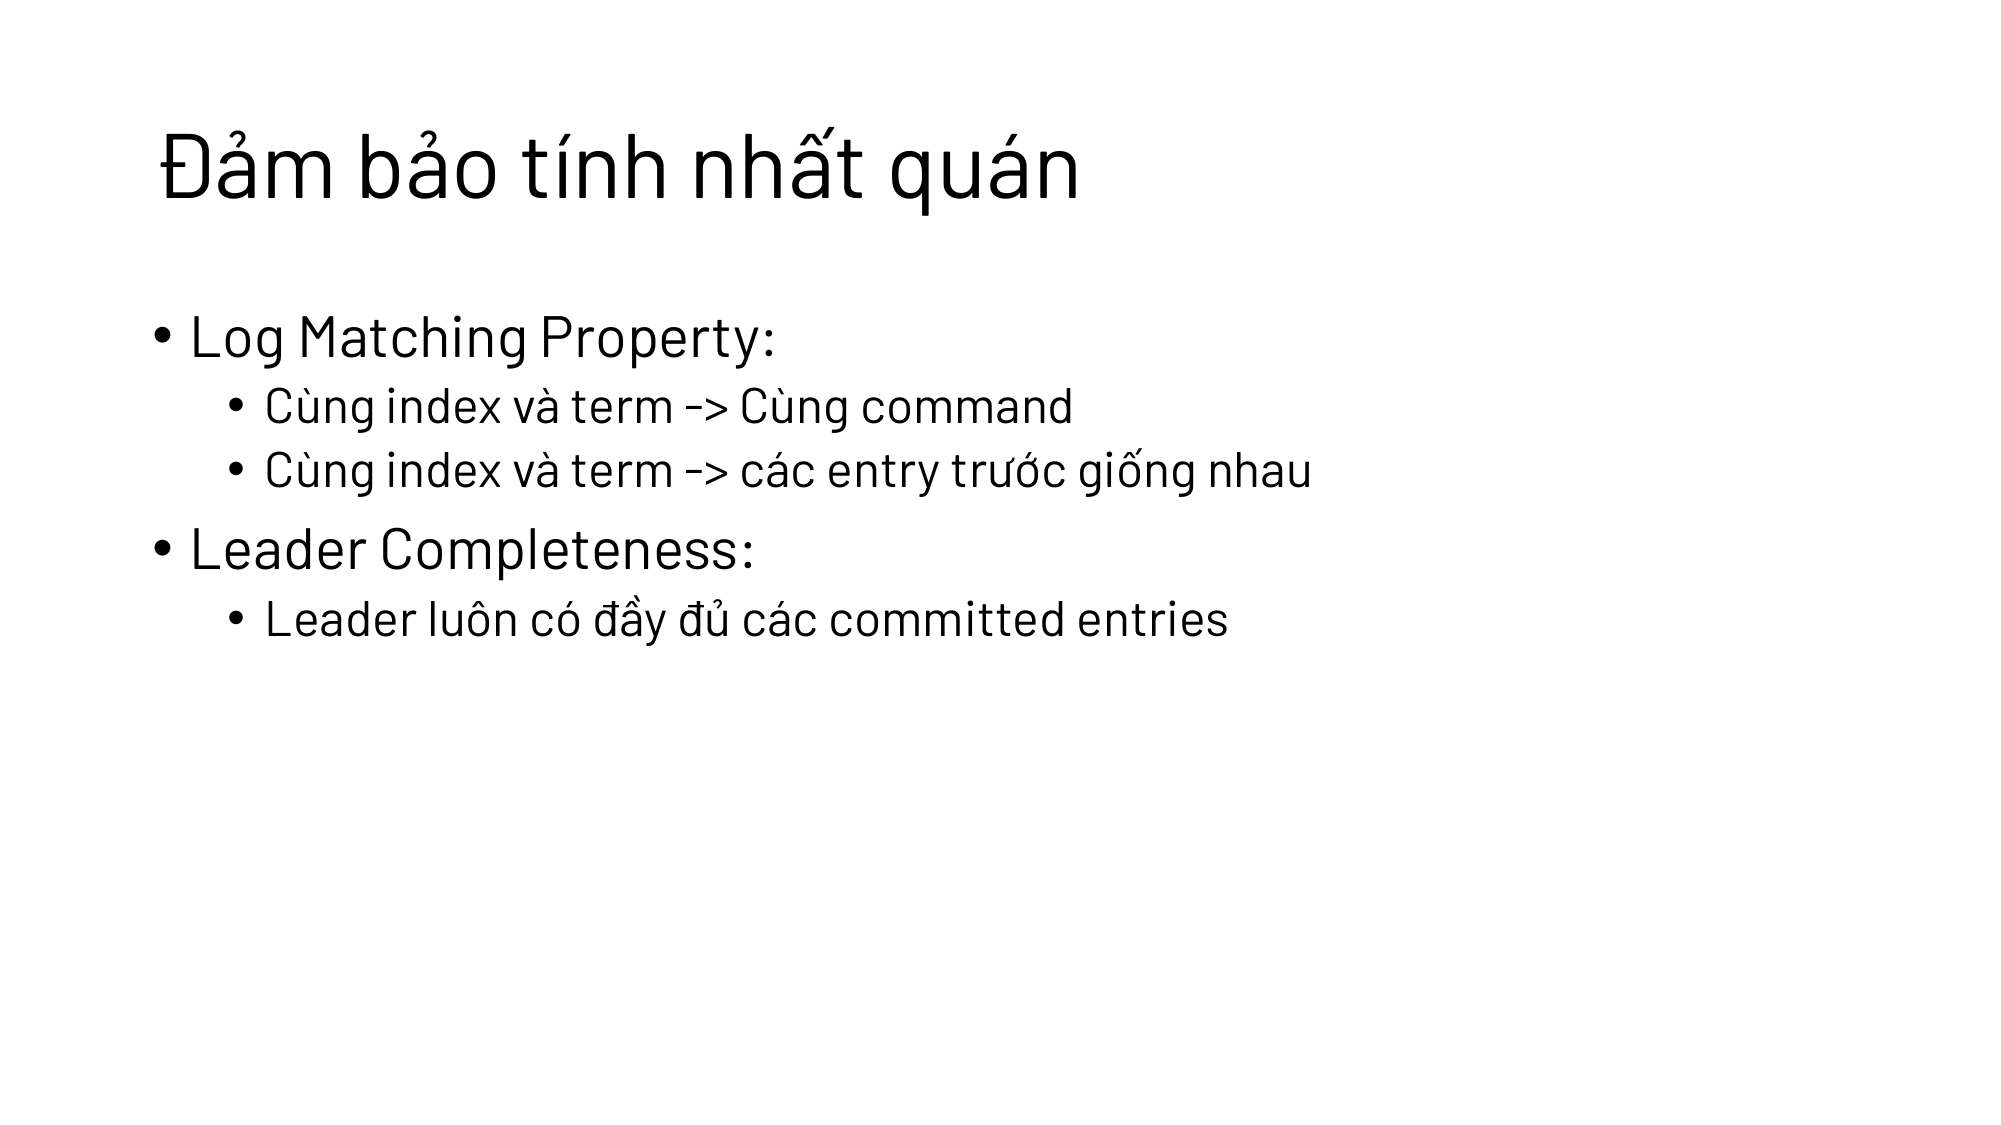

# Đảm bảo tính nhất quán
Log Matching Property:
Cùng index và term -> Cùng command
Cùng index và term -> các entry trước giống nhau
Leader Completeness:
Leader luôn có đầy đủ các committed entries